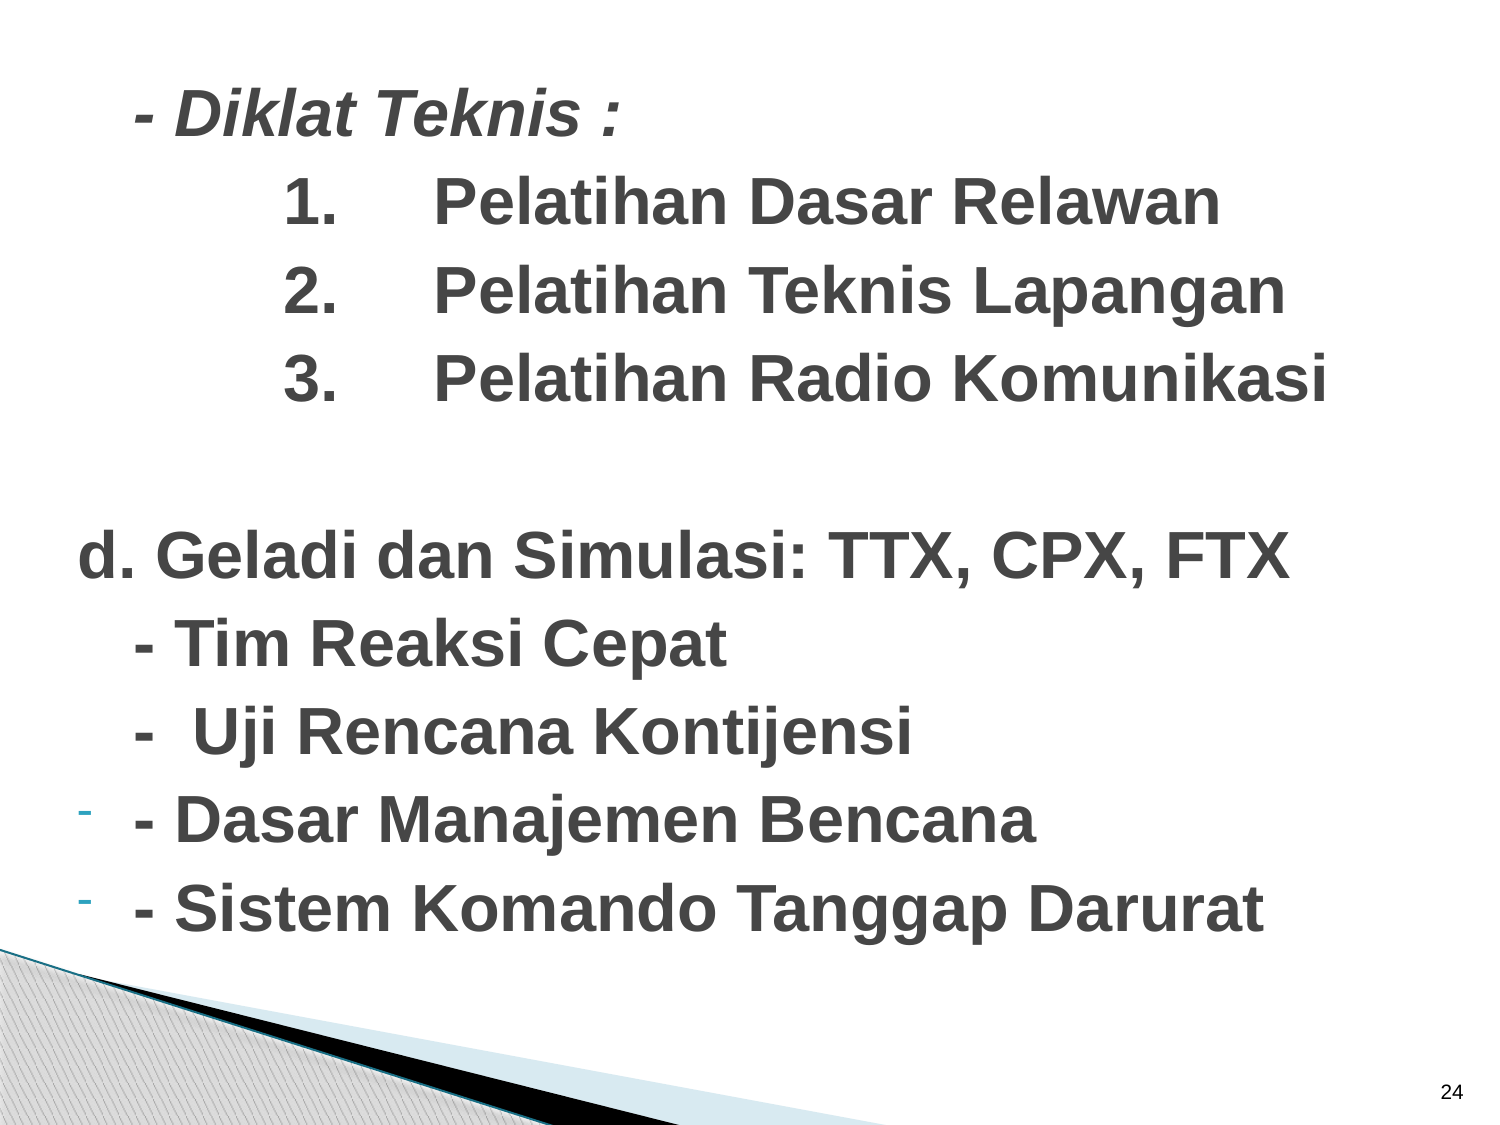

- Diklat Teknis :
		1. 	Pelatihan Dasar Relawan
		2. 	Pelatihan Teknis Lapangan
		3. 	Pelatihan Radio Komunikasi

d. Geladi dan Simulasi: TTX, CPX, FTX
- Tim Reaksi Cepat
-  Uji Rencana Kontijensi
- Dasar Manajemen Bencana
- Sistem Komando Tanggap Darurat

24